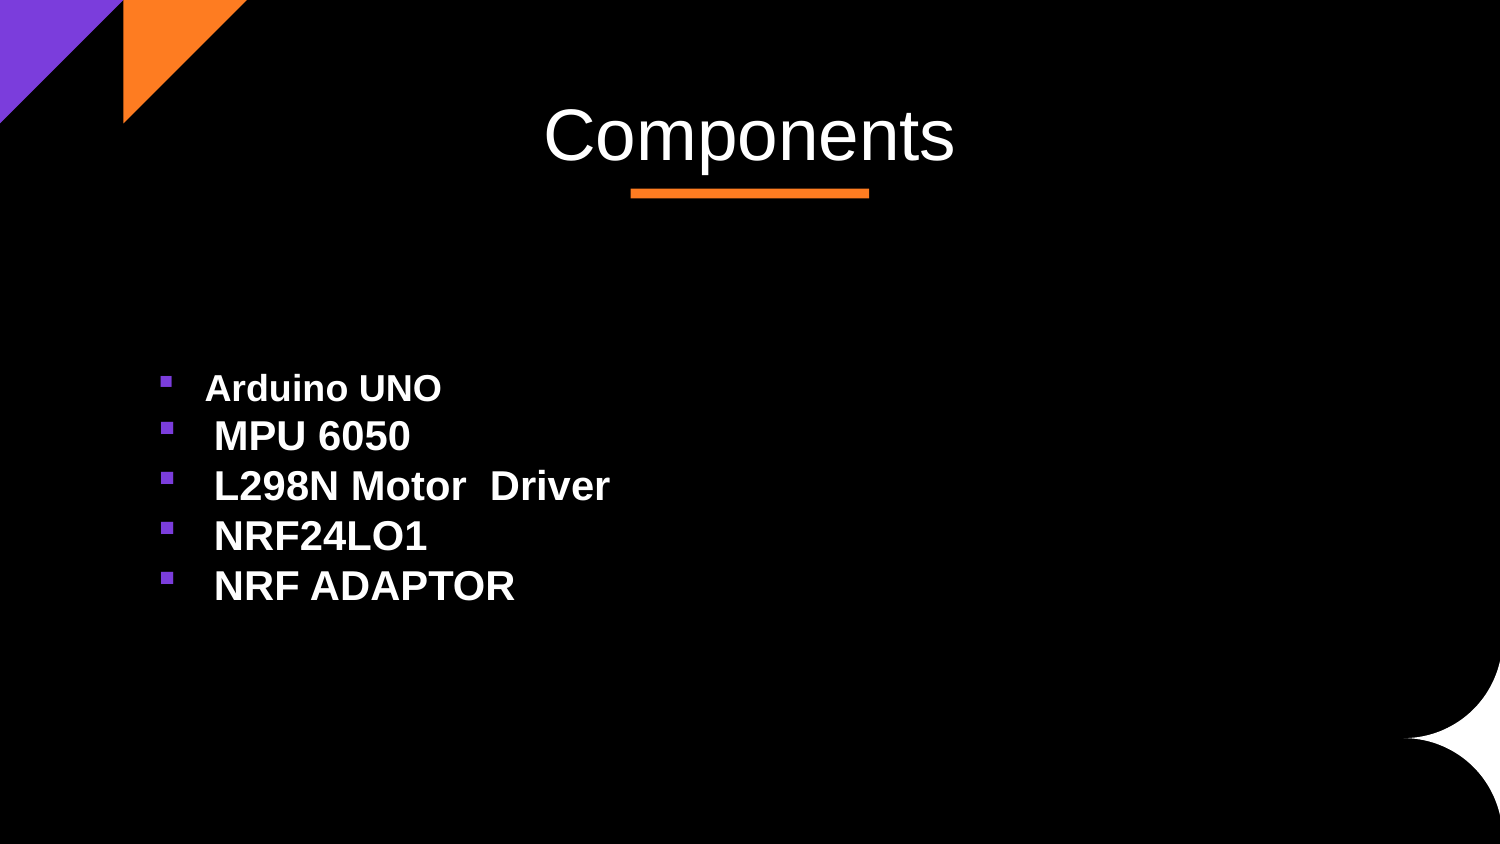

# Components

Arduino UNO
MPU 6050
L298N Motor  Driver
NRF24LO1
NRF ADAPTOR